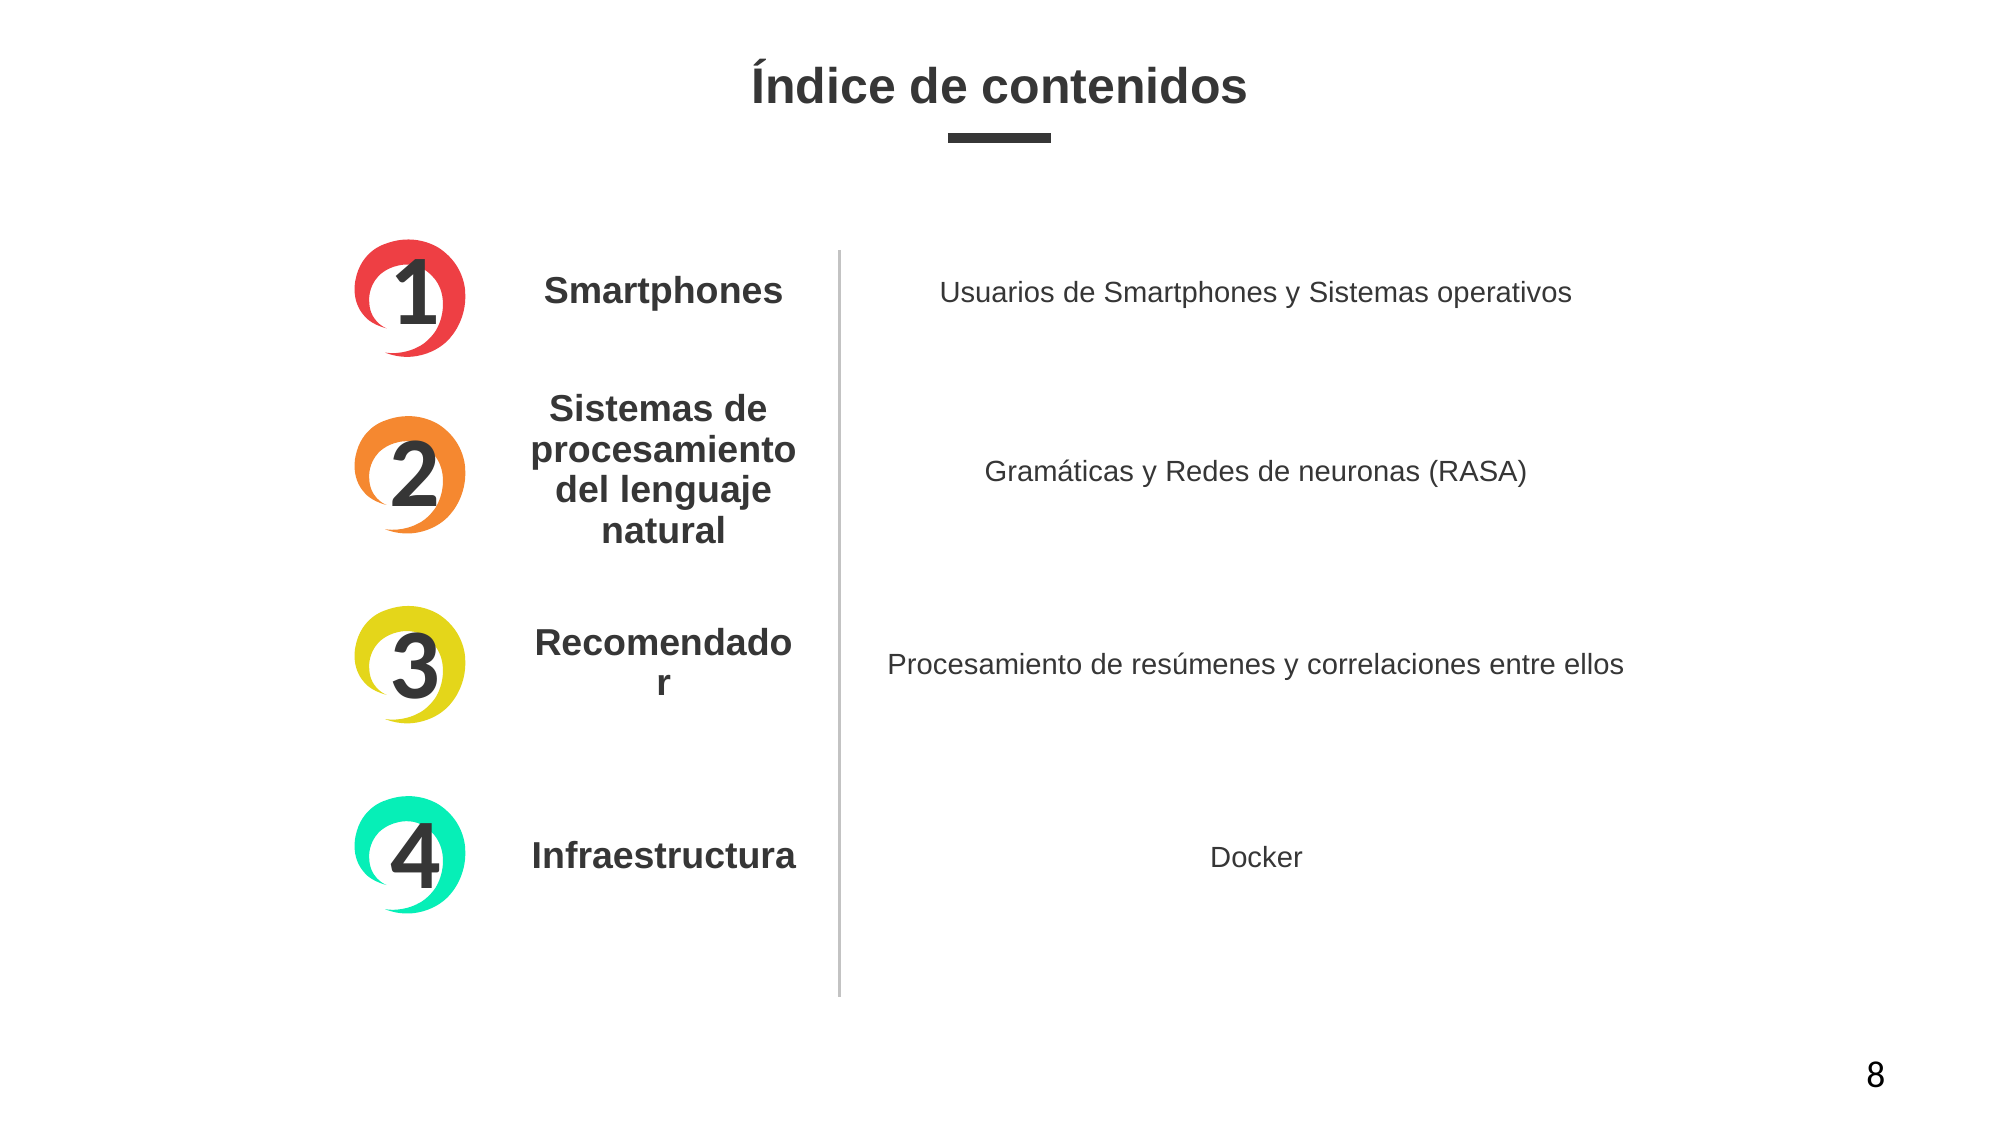

Índice de contenidos
Smartphones

1
Usuarios de Smartphones y Sistemas operativos

Sistemas de  procesamiento del lenguaje natural
2
Gramáticas y Redes de neuronas (RASA)

Recomendador
3
Procesamiento de resúmenes y correlaciones entre ellos

Infraestructura
4
Docker
8